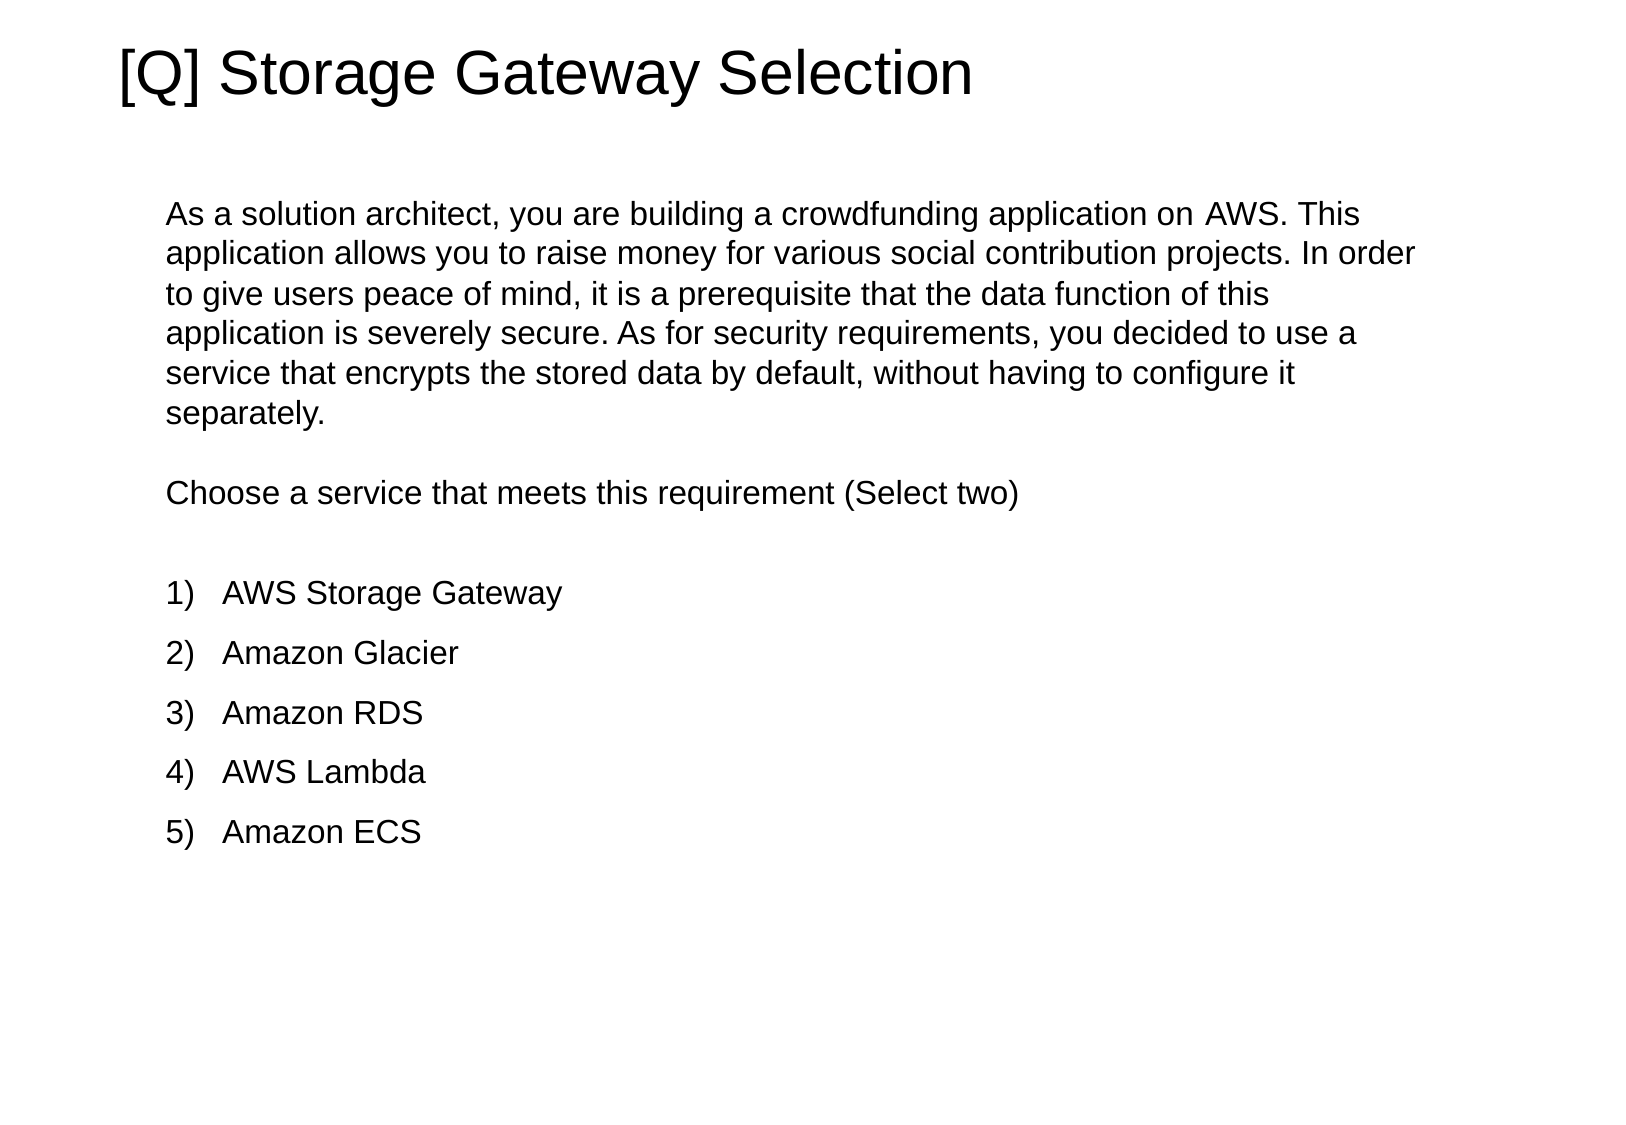

[Q] Storage Gateway Selection
As a solution architect, you are building a crowdfunding application on AWS. This application allows you to raise money for various social contribution projects. In order to give users peace of mind, it is a prerequisite that the data function of this application is severely secure. As for security requirements, you decided to use a service that encrypts the stored data by default, without having to configure it separately.

Choose a service that meets this requirement (Select two)

AWS Storage Gateway
Amazon Glacier
Amazon RDS
AWS Lambda
Amazon ECS